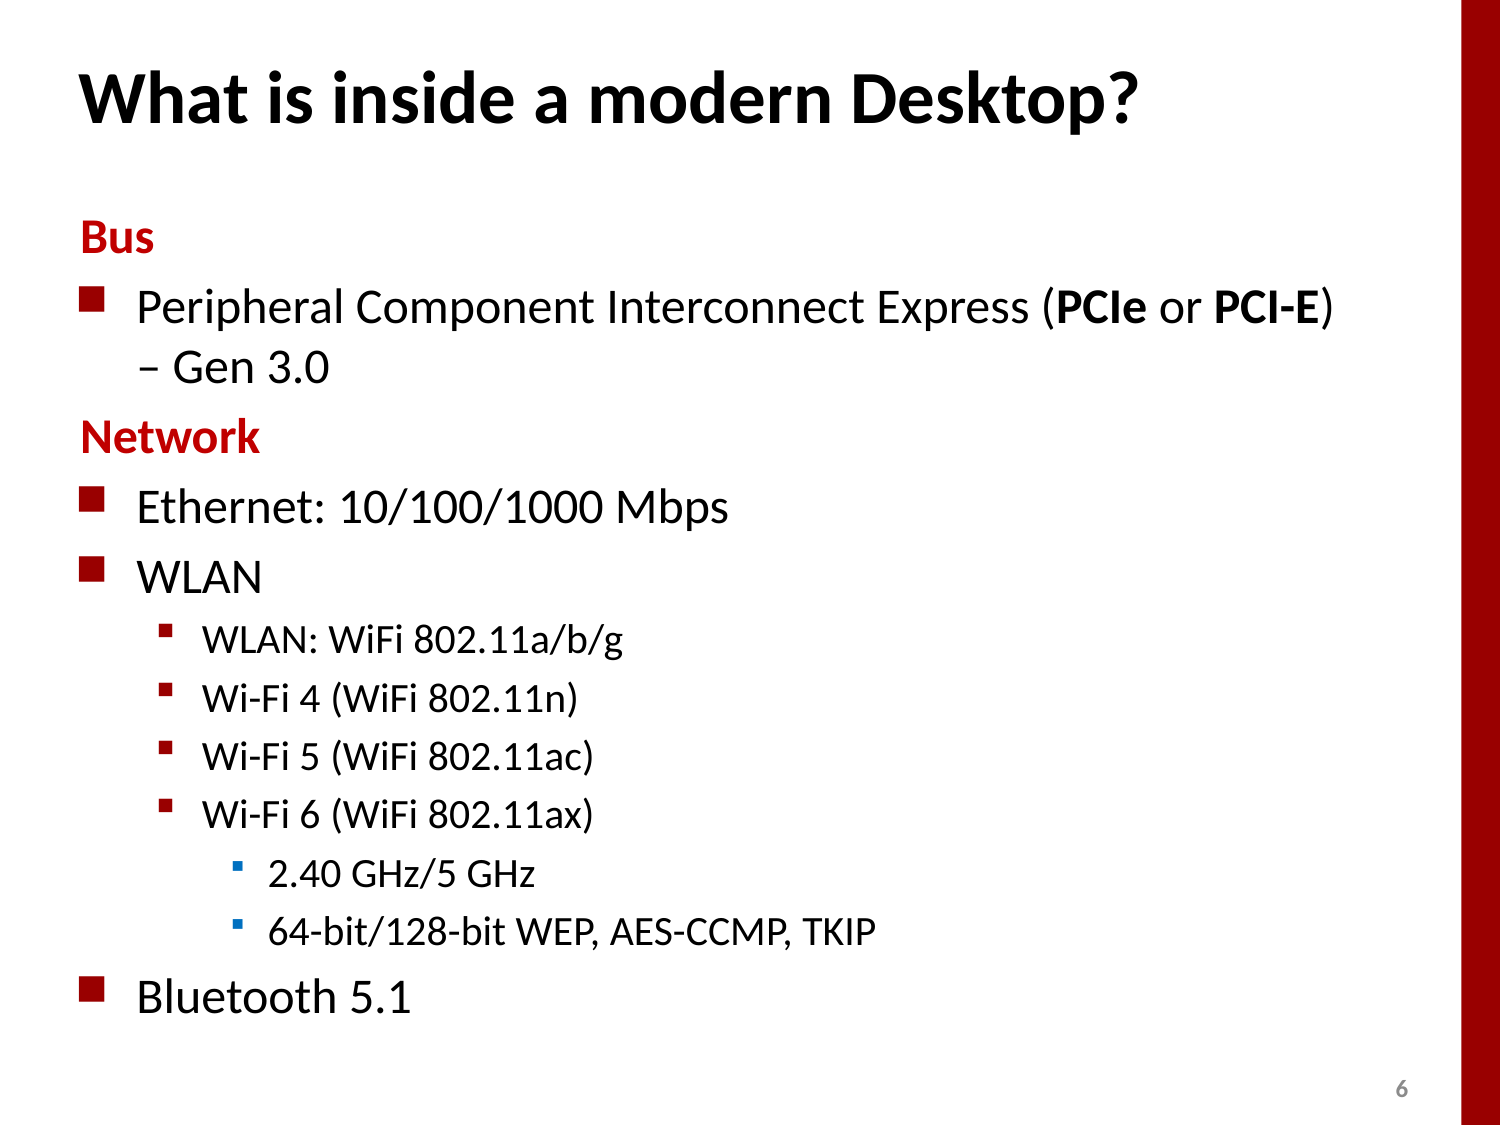

# What is inside a modern Desktop?
Bus
Peripheral Component Interconnect Express (PCIe or PCI-E) – Gen 3.0
Network
Ethernet: 10/100/1000 Mbps
WLAN
WLAN: WiFi 802.11a/b/g
Wi-Fi 4 (WiFi 802.11n)
Wi-Fi 5 (WiFi 802.11ac)
Wi-Fi 6 (WiFi 802.11ax)
2.40 GHz/5 GHz
64-bit/128-bit WEP, AES-CCMP, TKIP
Bluetooth 5.1